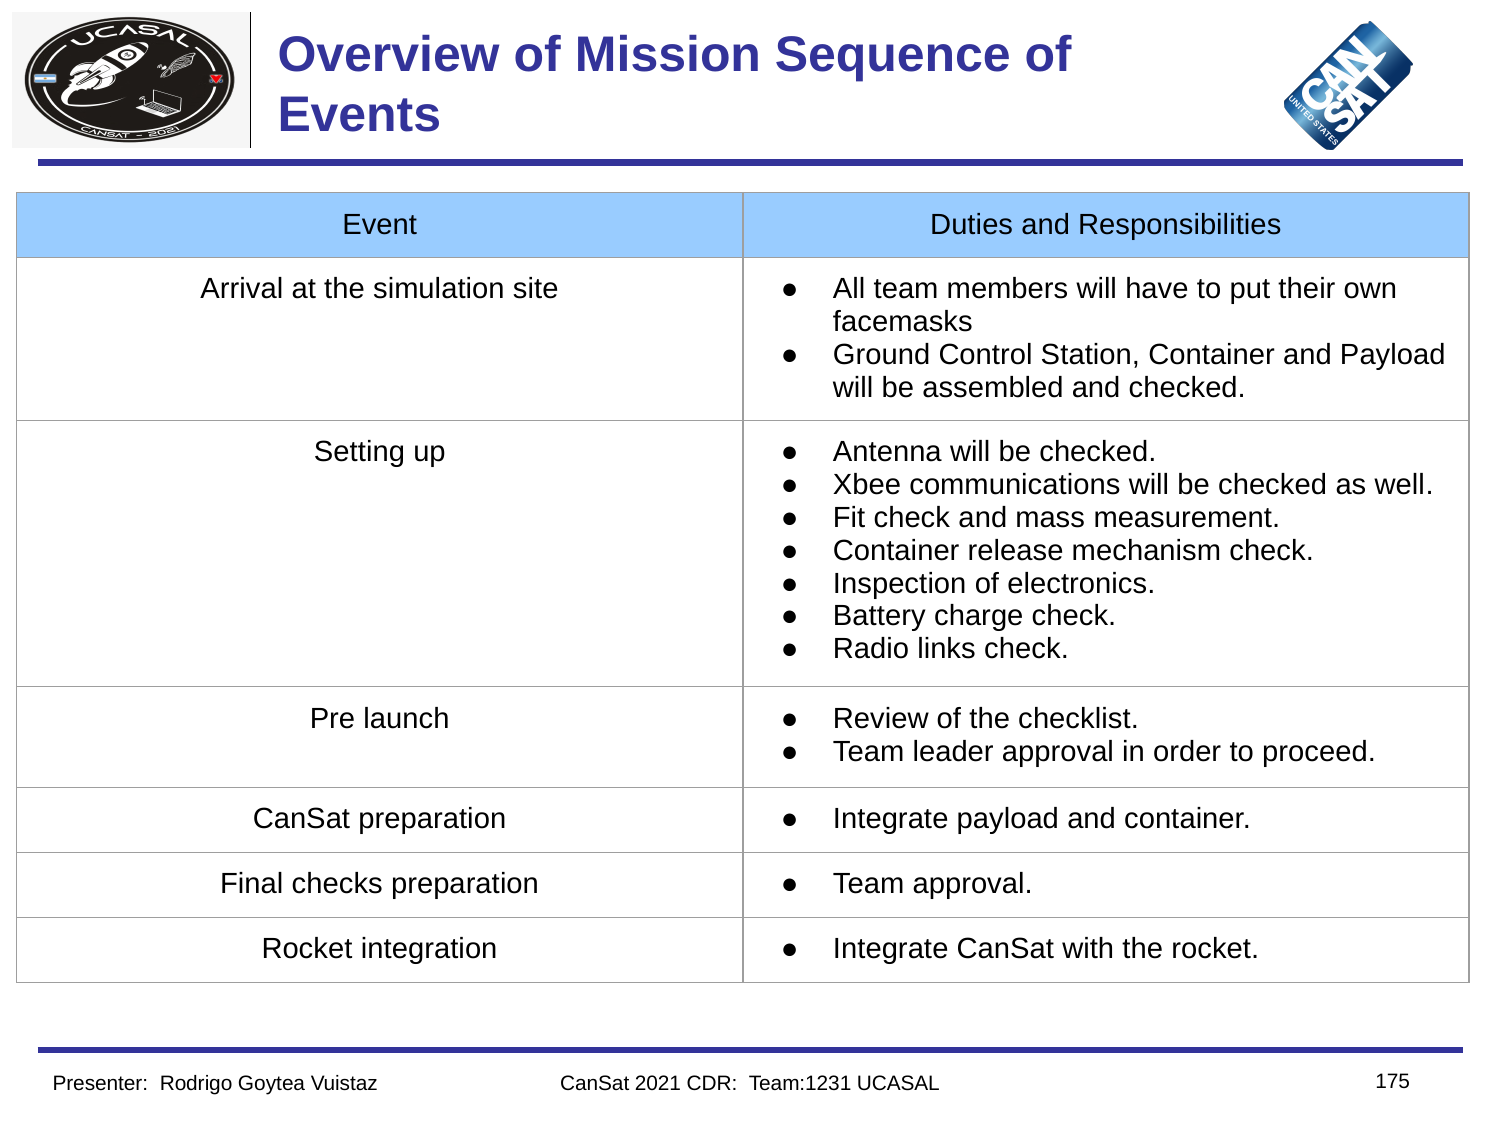

# Overview of Mission Sequence of Events

| Event | Duties and Responsibilities |
| --- | --- |
| Arrival at the simulation site | All team members will have to put their own facemasks Ground Control Station, Container and Payload will be assembled and checked. |
| Setting up | Antenna will be checked. Xbee communications will be checked as well. Fit check and mass measurement. Container release mechanism check. Inspection of electronics. Battery charge check. Radio links check. |
| Pre launch | Review of the checklist. Team leader approval in order to proceed. |
| CanSat preparation | Integrate payload and container. |
| Final checks preparation | Team approval. |
| Rocket integration | Integrate CanSat with the rocket. |
175
Presenter:  Rodrigo Goytea Vuistaz
CanSat 2021 CDR:  Team:1231 UCASAL